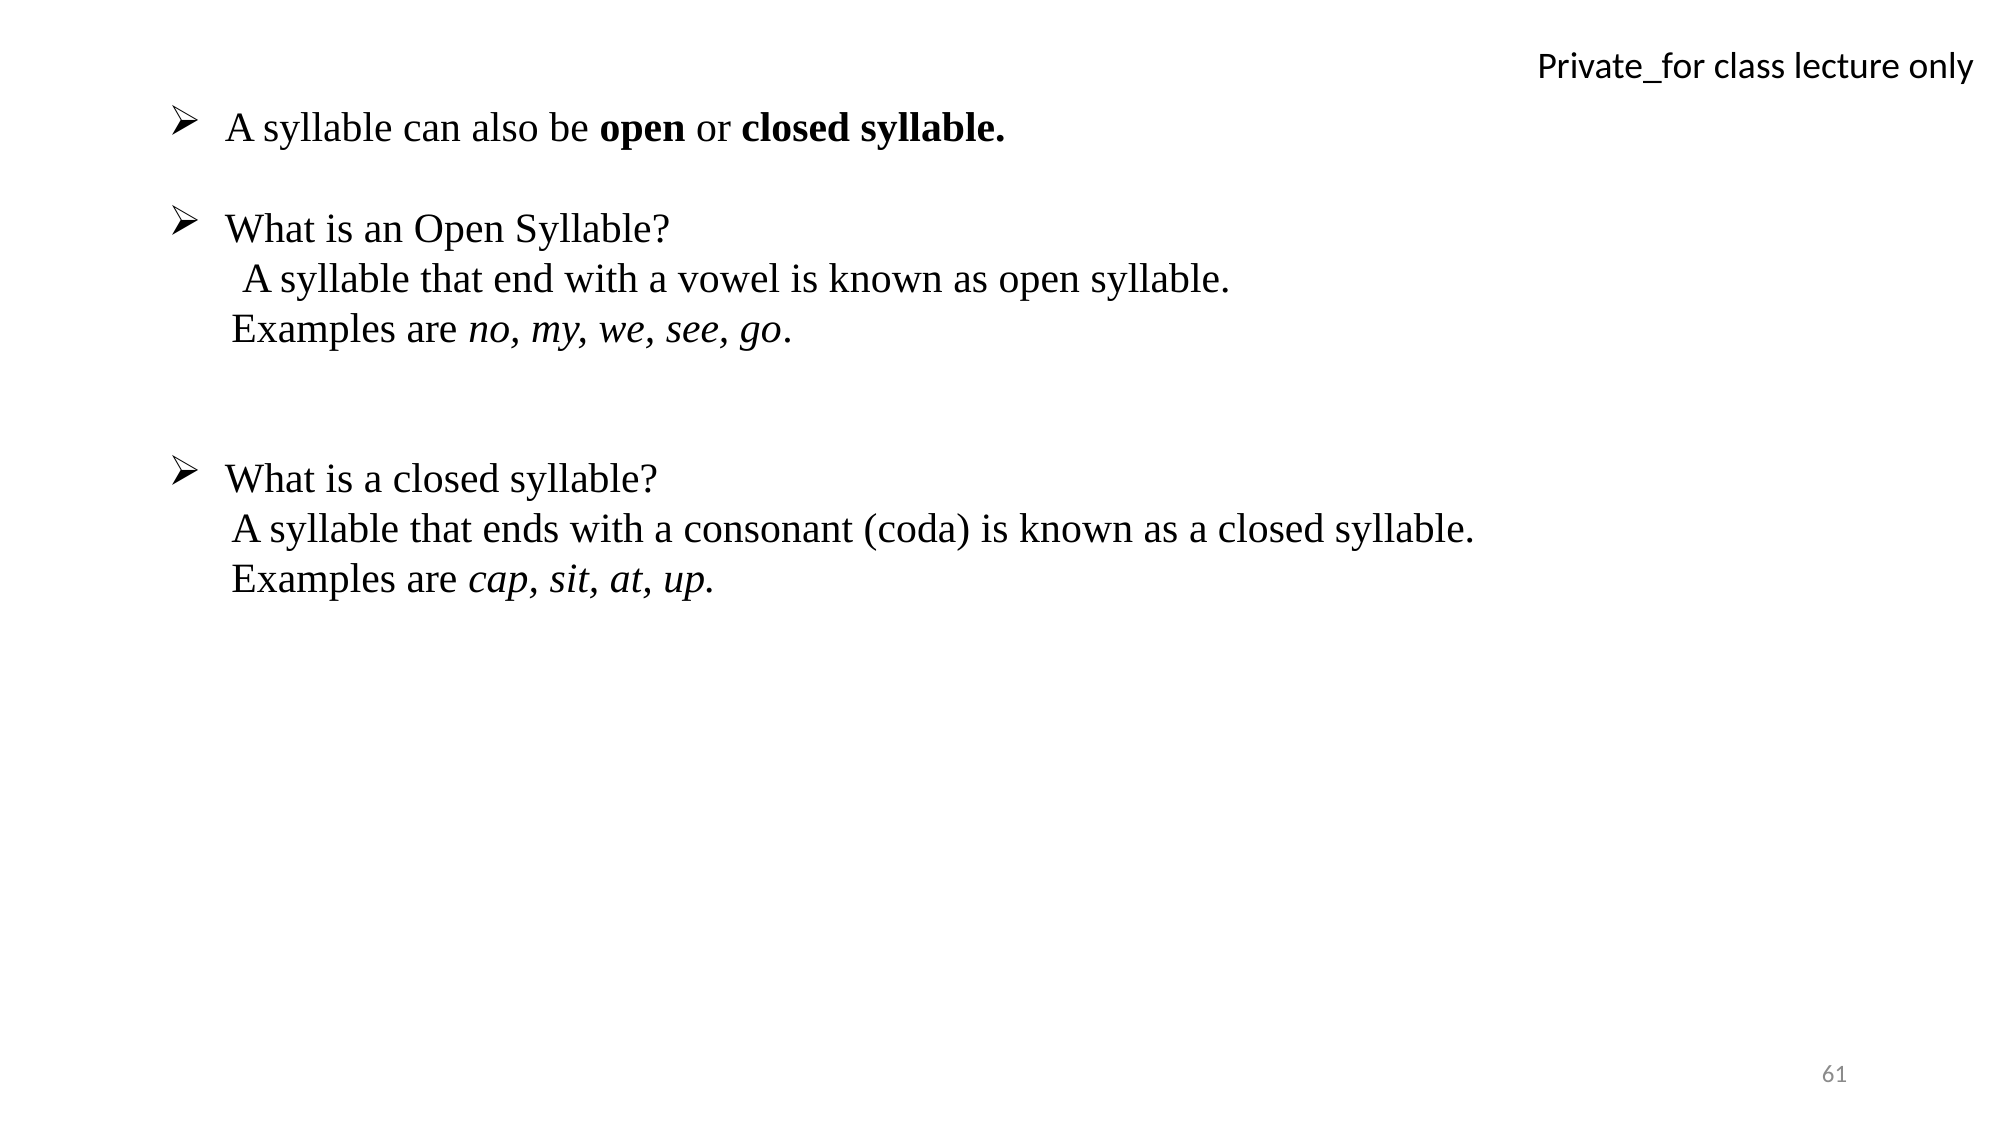

A syllable can also be open or closed syllable.

What is an Open Syllable?
       A syllable that end with a vowel is known as open syllable.
      Examples are no, my, we, see, go.

What is a closed syllable?
      A syllable that ends with a consonant (coda) is known as a closed syllable.
      Examples are cap, sit, at, up.

61